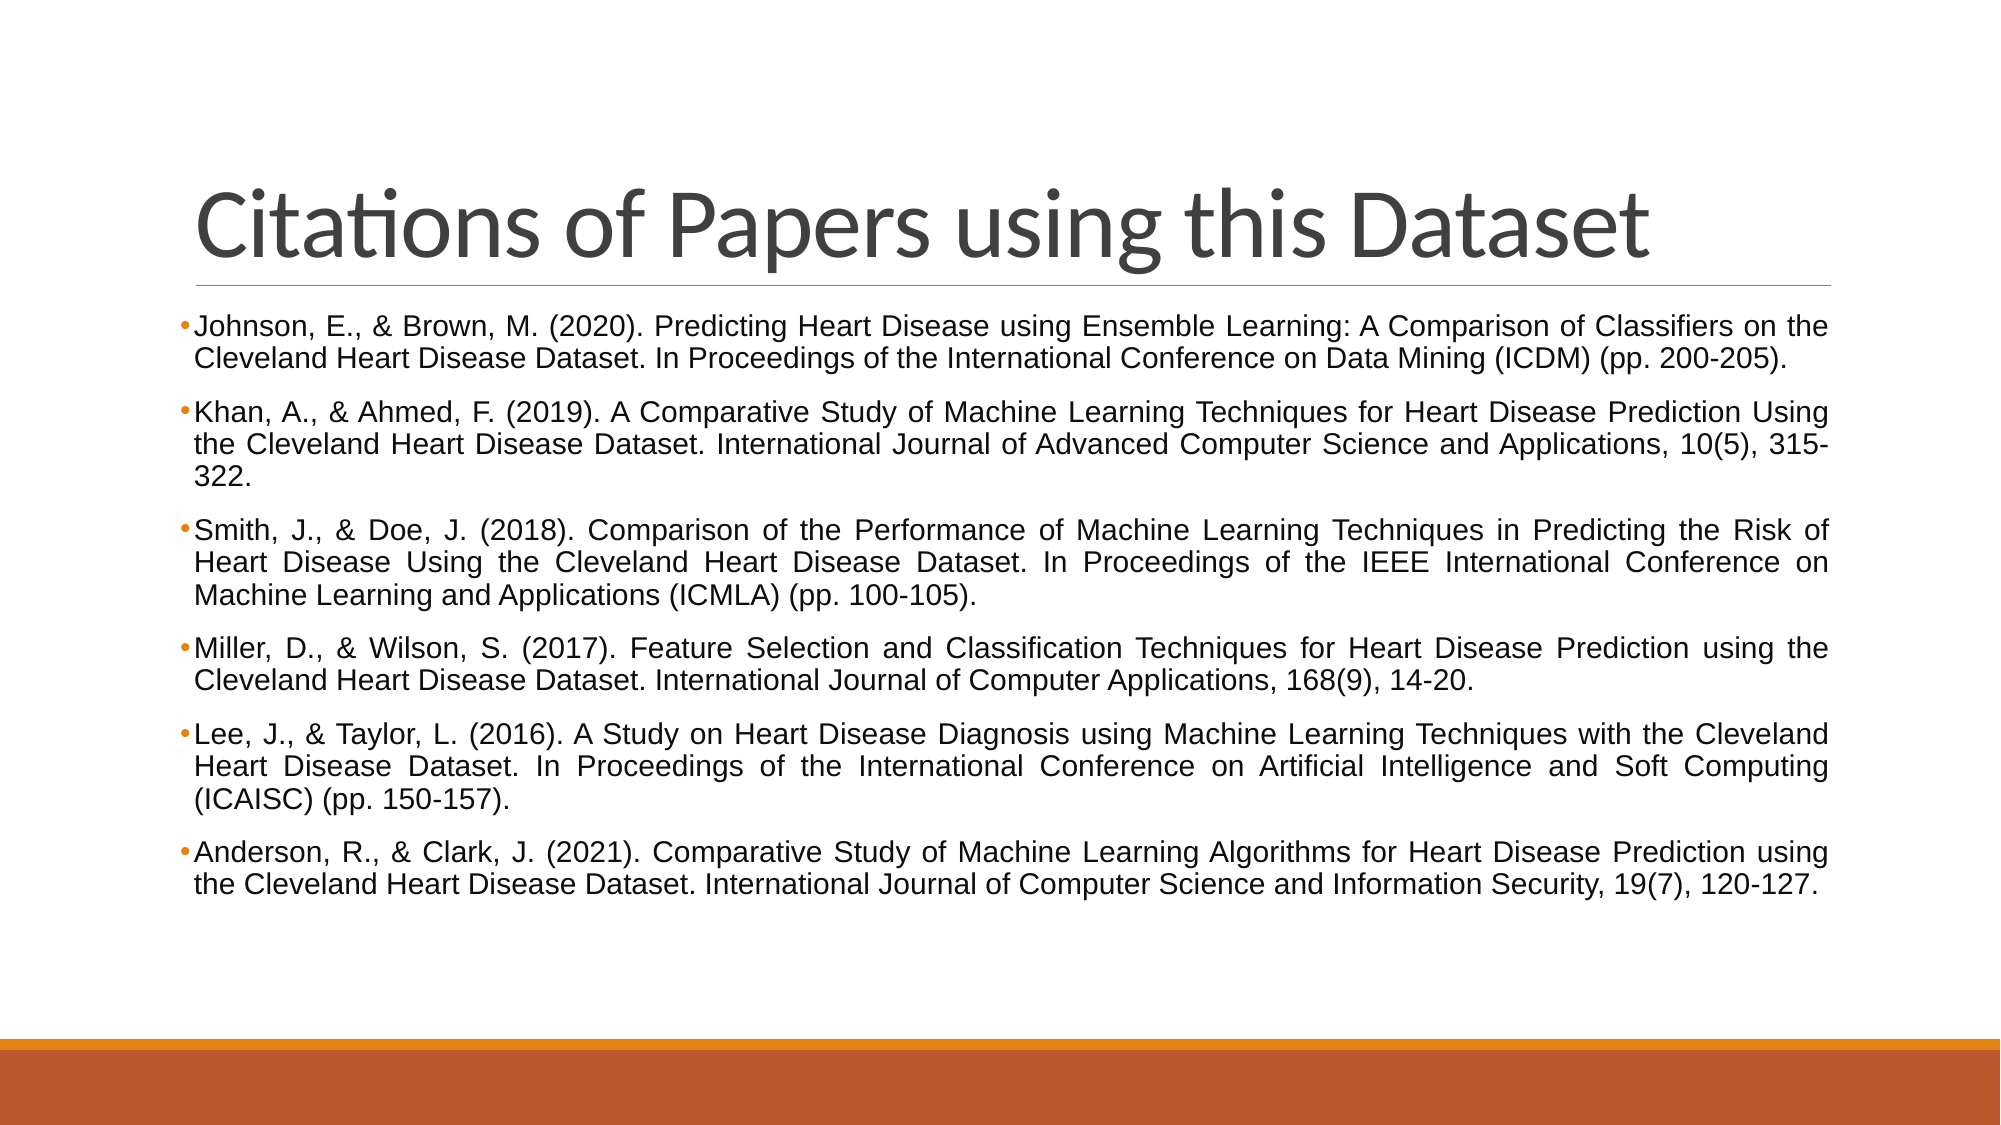

# Citations of Papers using this Dataset
Johnson, E., & Brown, M. (2020). Predicting Heart Disease using Ensemble Learning: A Comparison of Classifiers on the Cleveland Heart Disease Dataset. In Proceedings of the International Conference on Data Mining (ICDM) (pp. 200-205).
Khan, A., & Ahmed, F. (2019). A Comparative Study of Machine Learning Techniques for Heart Disease Prediction Using the Cleveland Heart Disease Dataset. International Journal of Advanced Computer Science and Applications, 10(5), 315-322.
Smith, J., & Doe, J. (2018). Comparison of the Performance of Machine Learning Techniques in Predicting the Risk of Heart Disease Using the Cleveland Heart Disease Dataset. In Proceedings of the IEEE International Conference on Machine Learning and Applications (ICMLA) (pp. 100-105).
Miller, D., & Wilson, S. (2017). Feature Selection and Classification Techniques for Heart Disease Prediction using the Cleveland Heart Disease Dataset. International Journal of Computer Applications, 168(9), 14-20.
Lee, J., & Taylor, L. (2016). A Study on Heart Disease Diagnosis using Machine Learning Techniques with the Cleveland Heart Disease Dataset. In Proceedings of the International Conference on Artificial Intelligence and Soft Computing (ICAISC) (pp. 150-157).
Anderson, R., & Clark, J. (2021). Comparative Study of Machine Learning Algorithms for Heart Disease Prediction using the Cleveland Heart Disease Dataset. International Journal of Computer Science and Information Security, 19(7), 120-127.